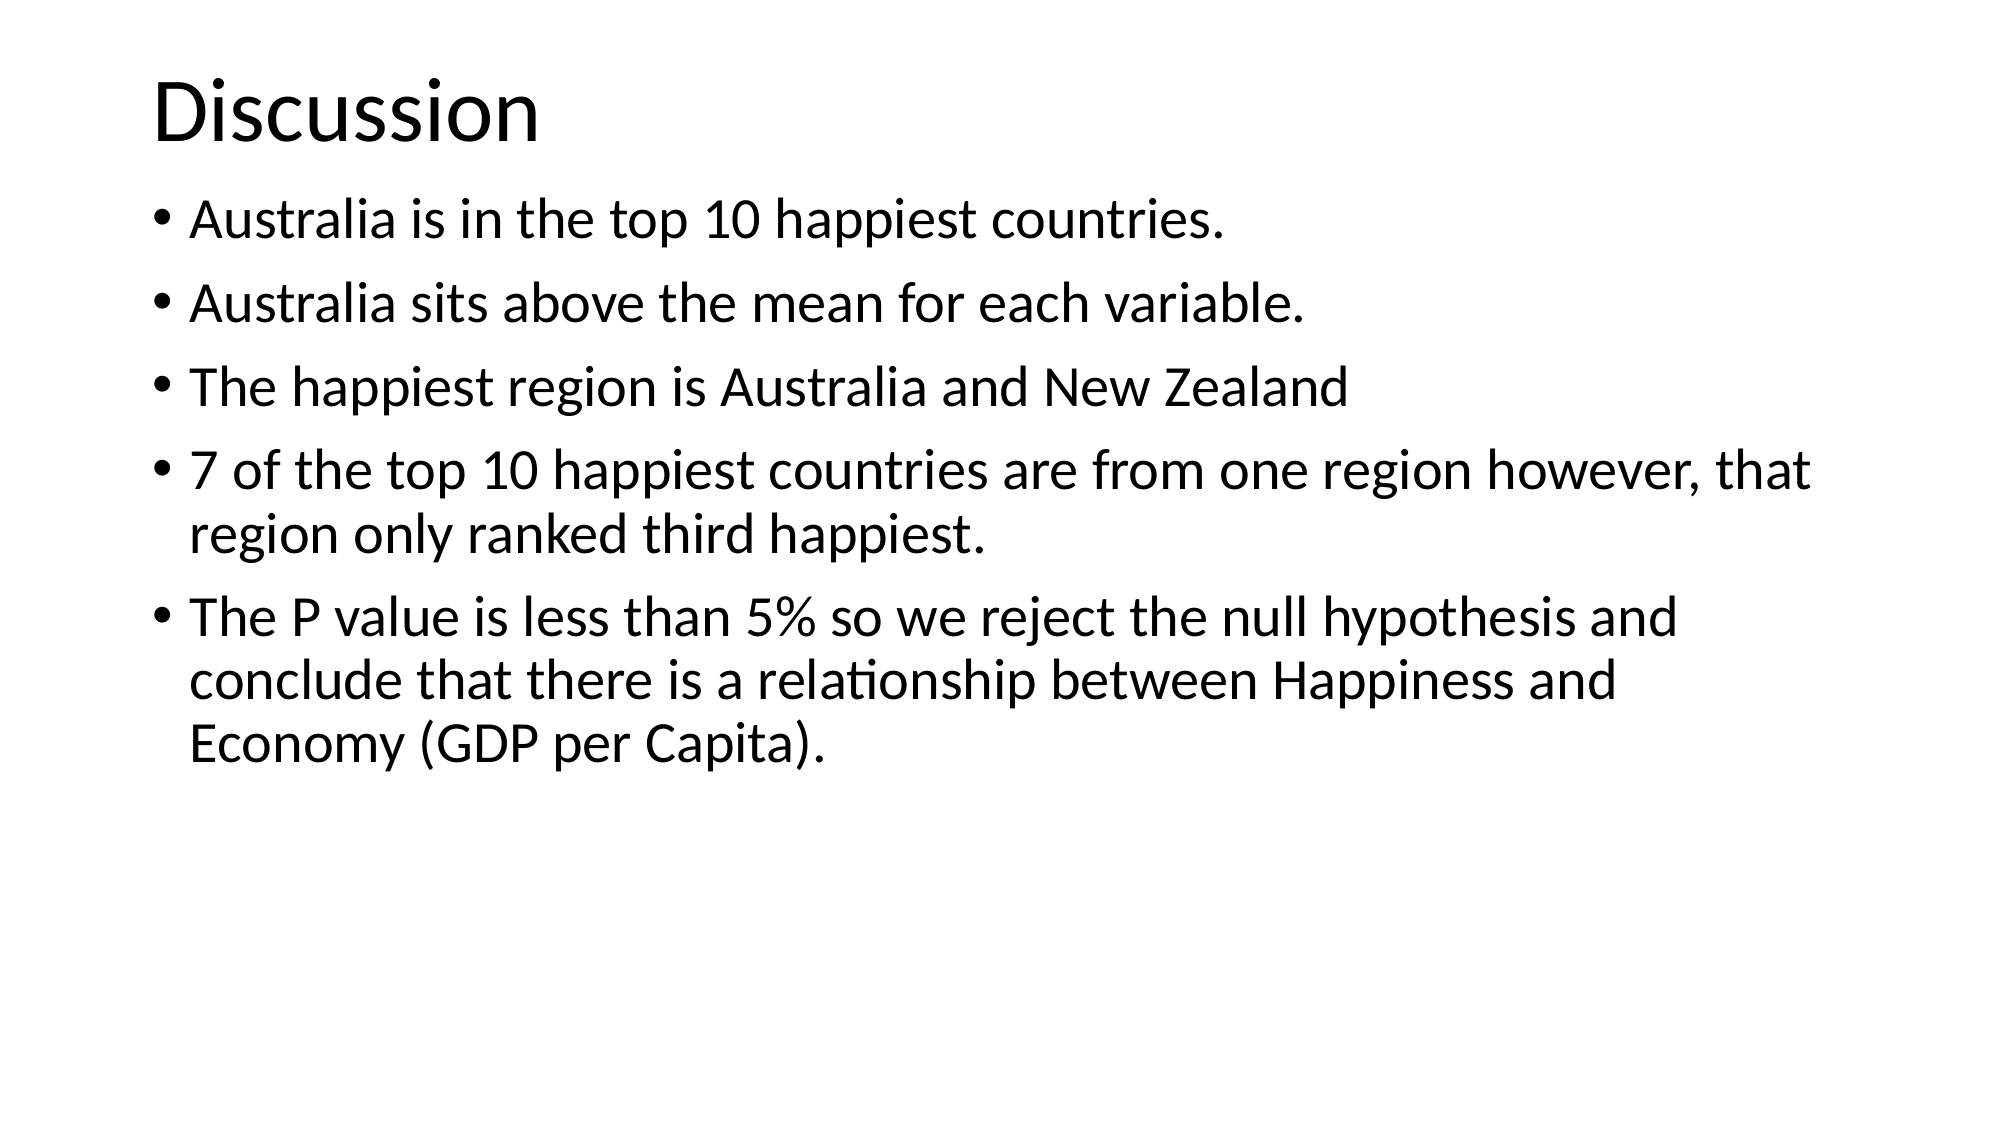

Discussion
Australia is in the top 10 happiest countries.
Australia sits above the mean for each variable.
The happiest region is Australia and New Zealand
7 of the top 10 happiest countries are from one region however, that region only ranked third happiest.
The P value is less than 5% so we reject the null hypothesis and conclude that there is a relationship between Happiness and Economy (GDP per Capita).